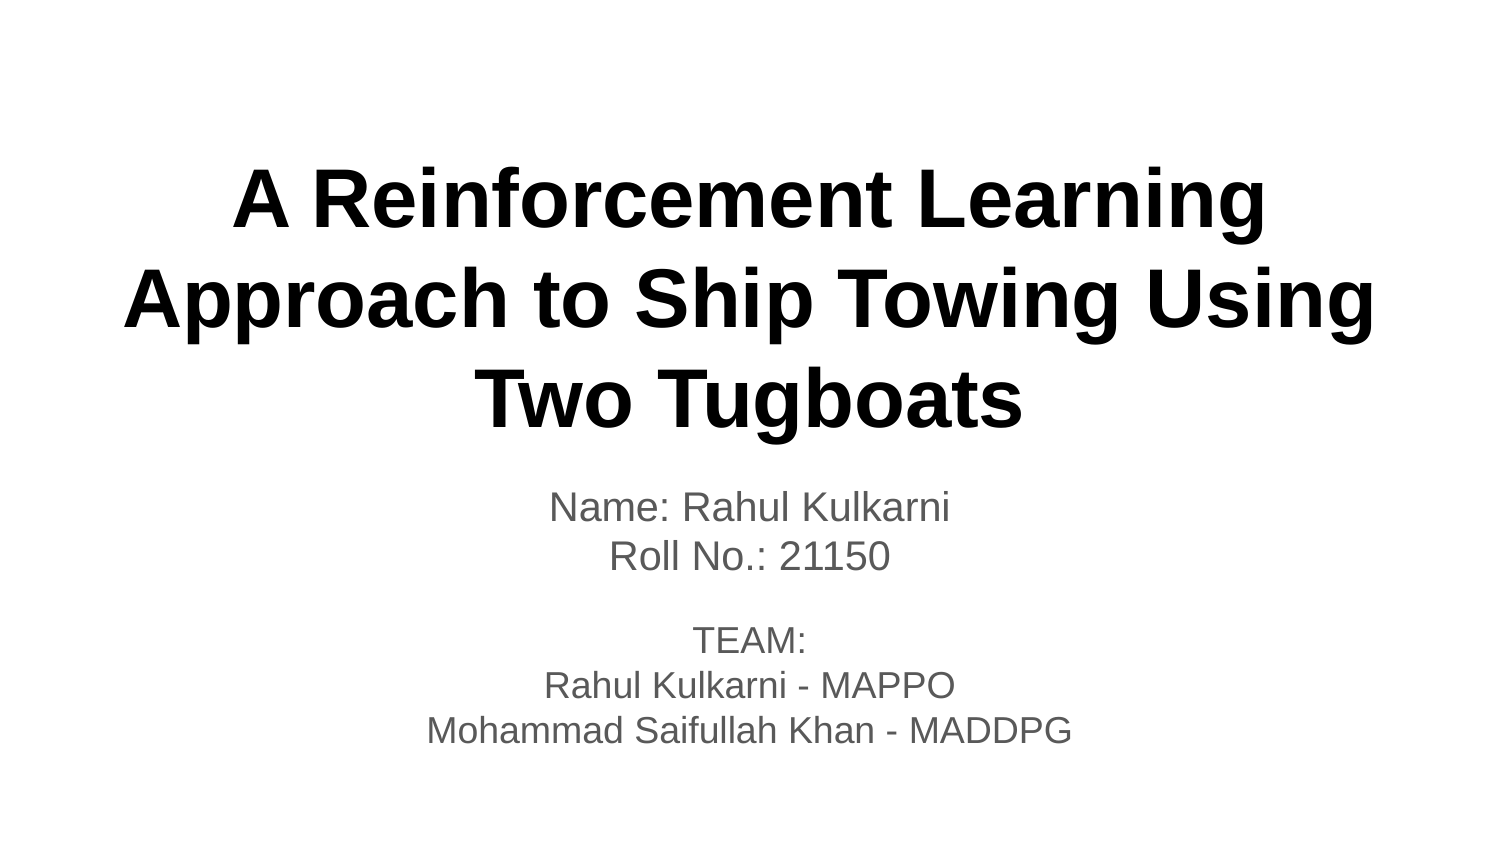

# A Reinforcement Learning Approach to Ship Towing Using Two Tugboats
Name: Rahul Kulkarni
Roll No.: 21150
TEAM:
Rahul Kulkarni - MAPPO
Mohammad Saifullah Khan - MADDPG